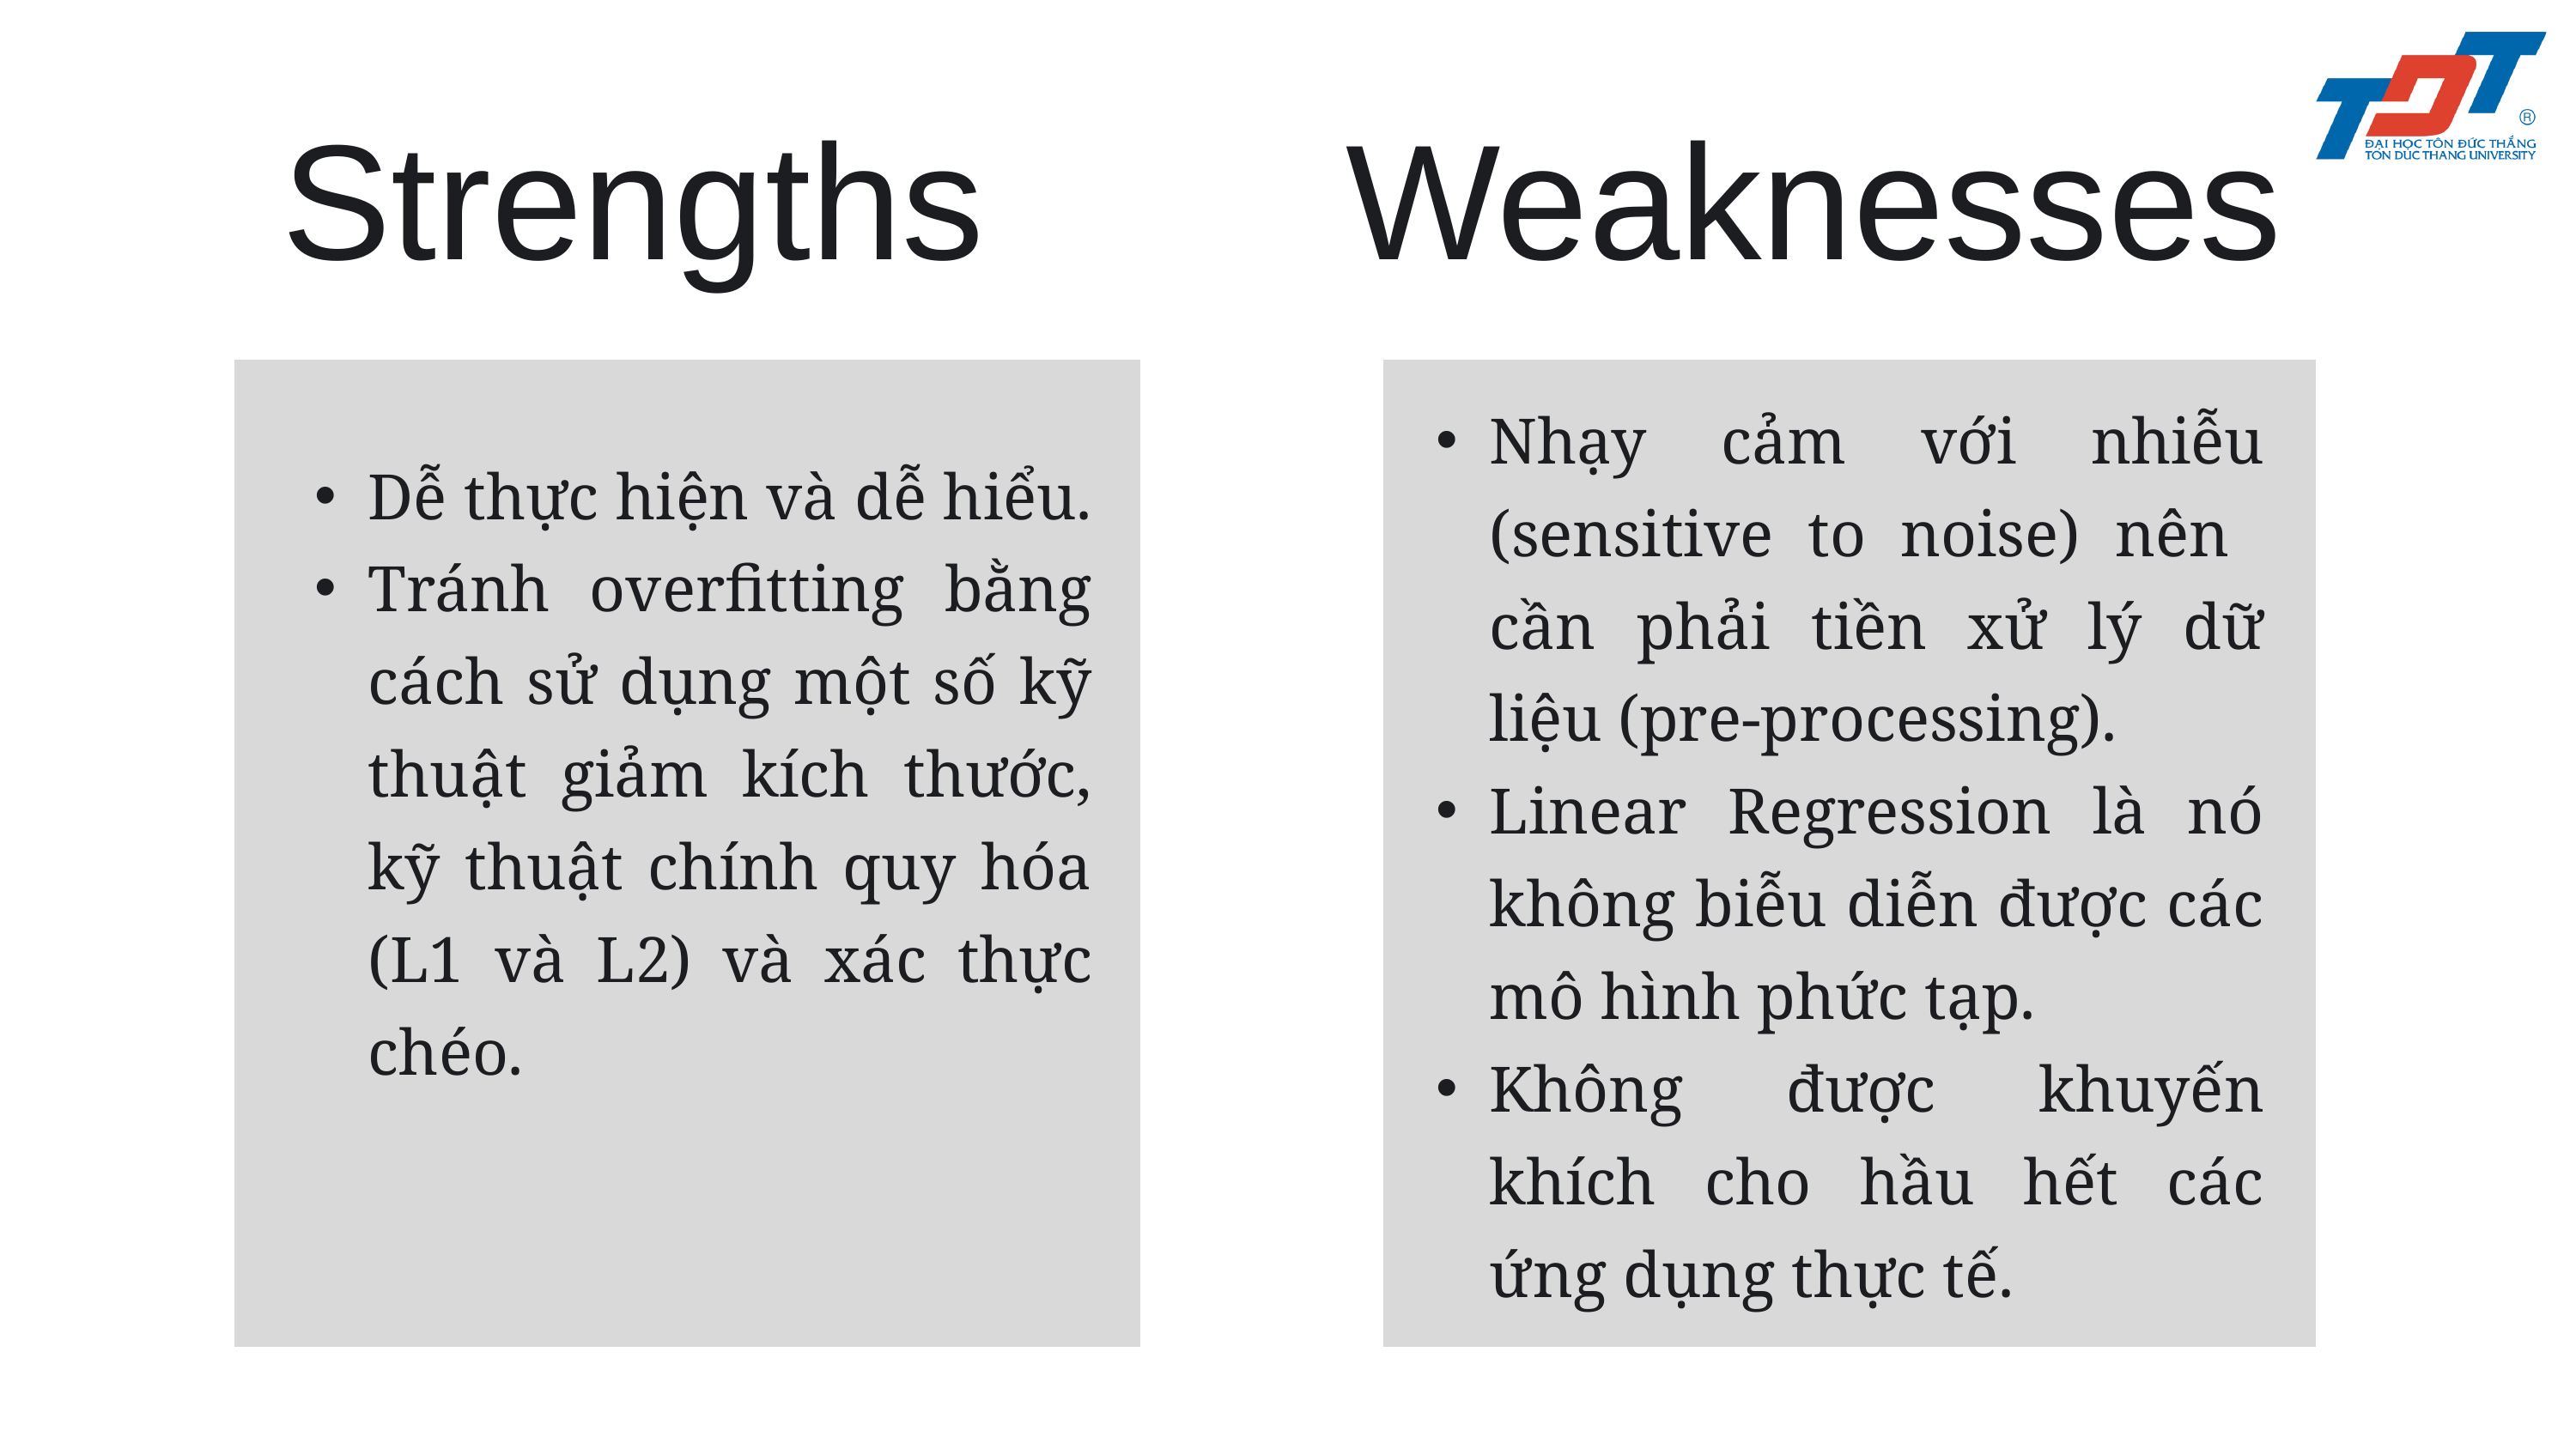

Strengths
Weaknesses

Nhạy cảm với nhiễu (sensitive to noise) nên  cần phải tiền xử lý dữ liệu (pre-processing).
Linear Regression là nó không biễu diễn được các mô hình phức tạp.
Không được khuyến khích cho hầu hết các ứng dụng thực tế.
Dễ thực hiện và dễ hiểu.
Tránh overfitting bằng cách sử dụng một số kỹ thuật giảm kích thước, kỹ thuật chính quy hóa (L1 và L2) và xác thực chéo.